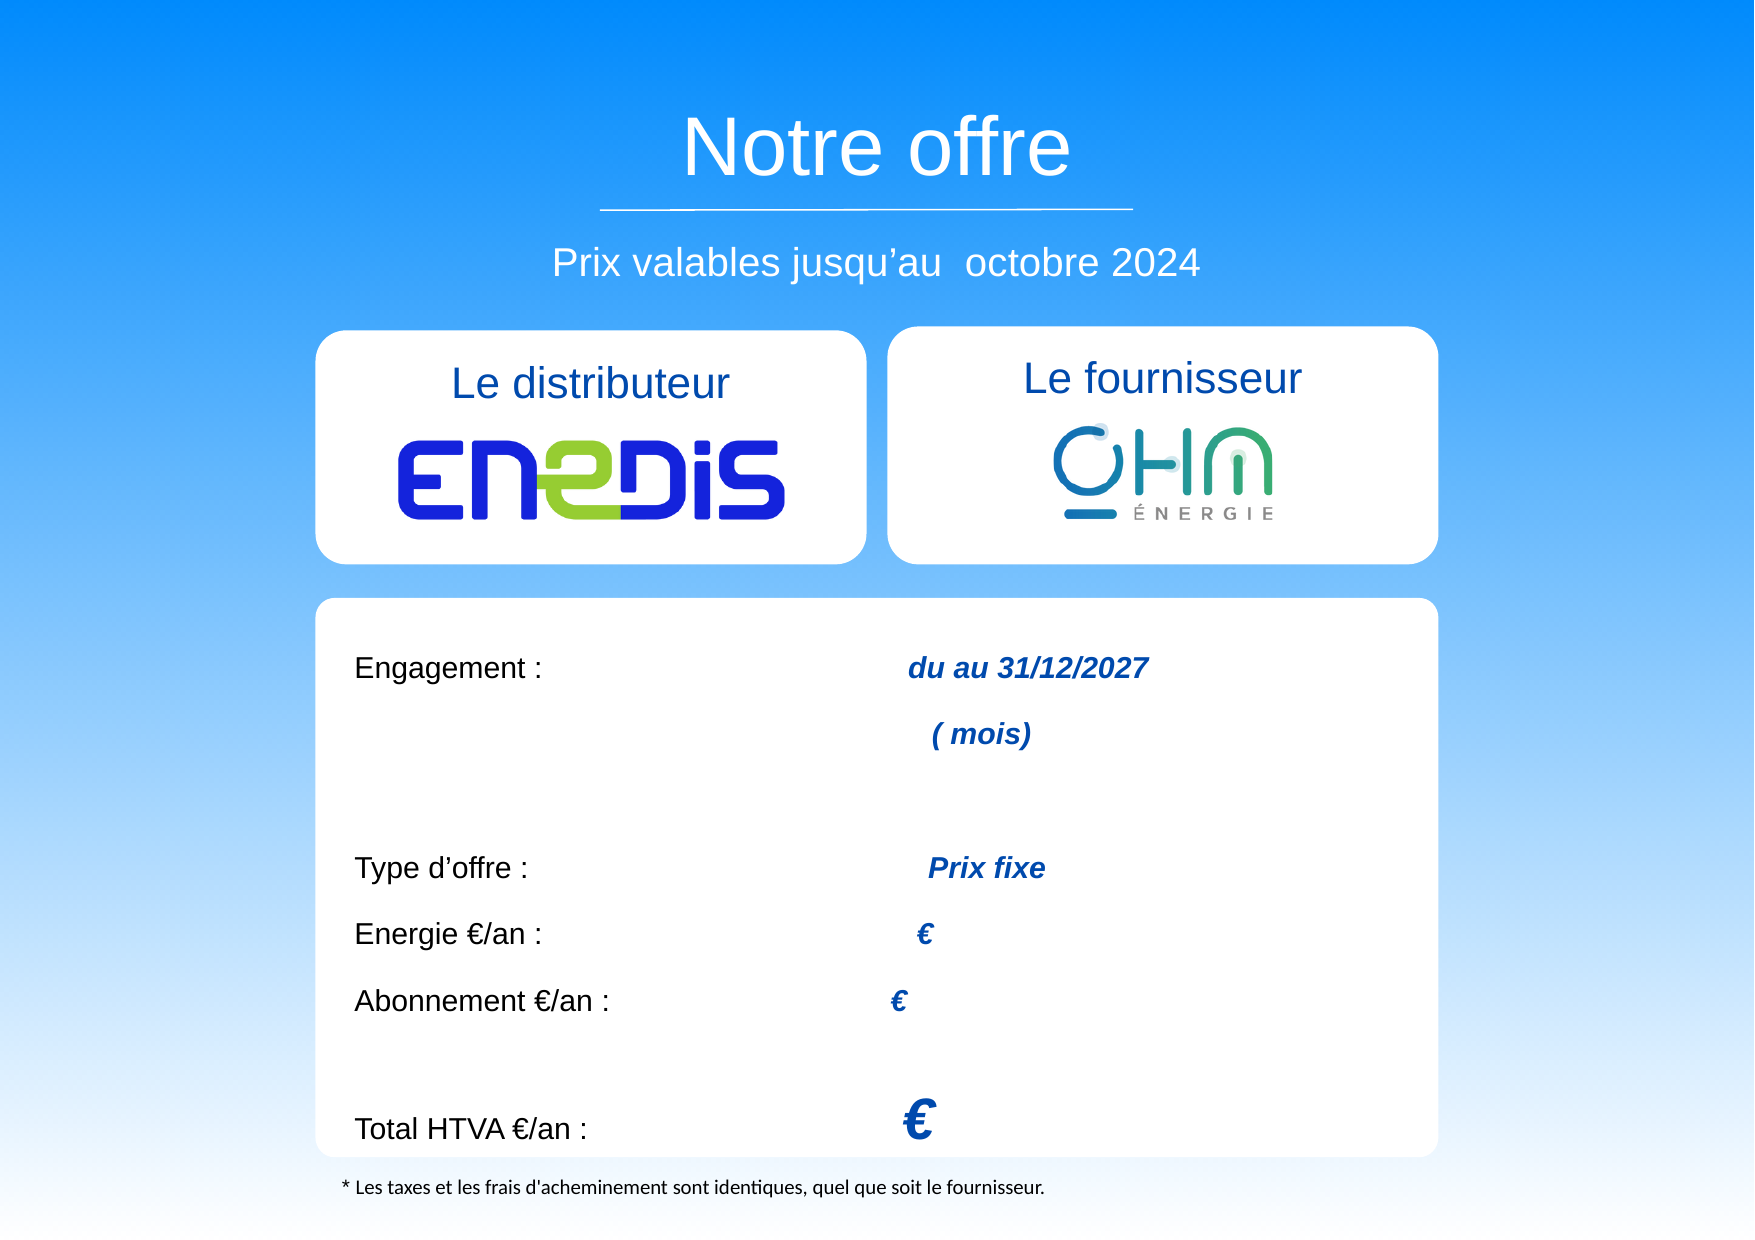

Notre offre

Prix valables jusqu’au  octobre 2024

Le fournisseur
Le distributeur

Engagement :                                           du au 31/12/2027
			               ( mois)
Type d’offre :                                               Prix fixe
Energie €/an :                                            €
Abonnement €/an :                                 €

Total HTVA €/an :                                     €
* Les taxes et les frais d'acheminement sont identiques, quel que soit le fournisseur.